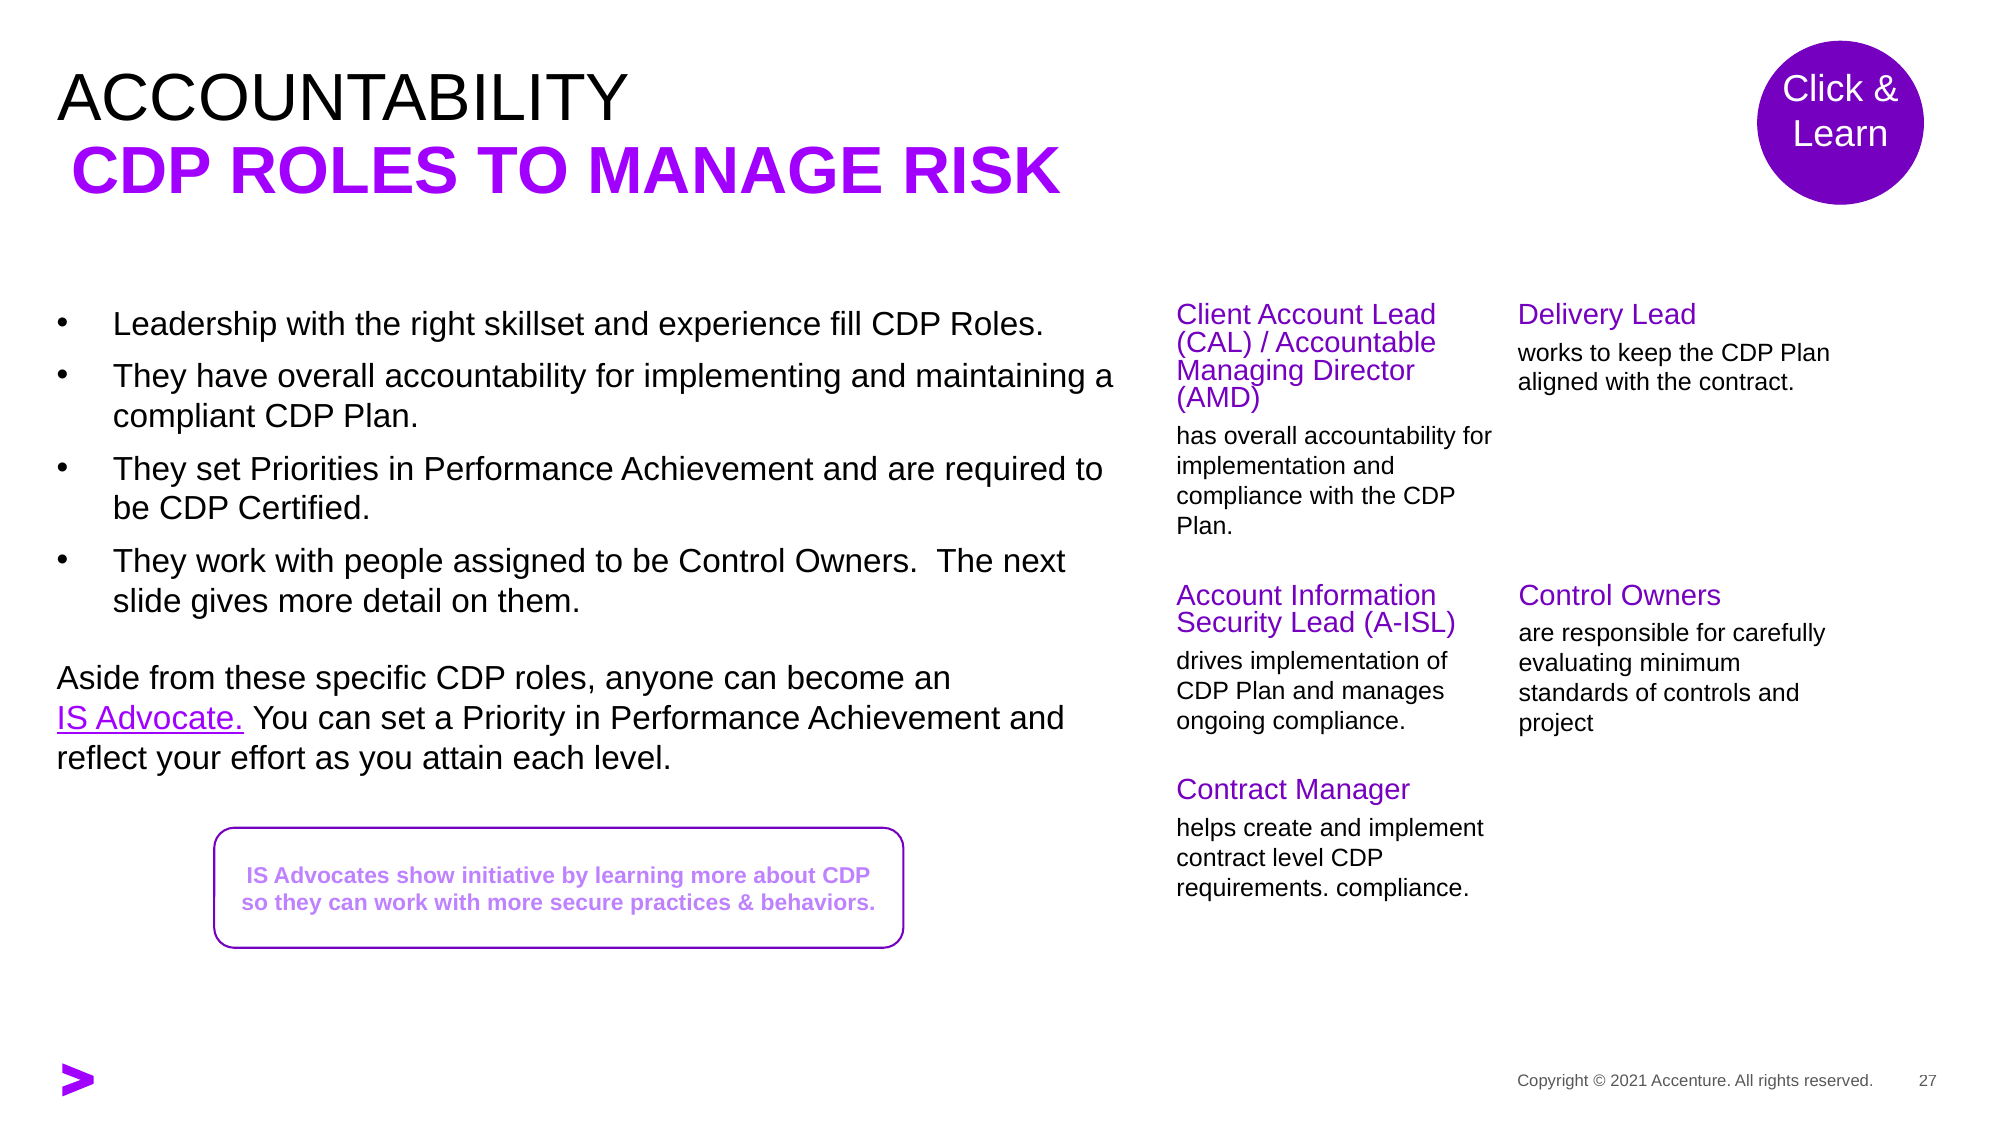

Click & Learn
# ACCOUNTABILITY
CDP ROLES TO MANAGE RISK
Leadership with the right skillset and experience fill CDP Roles.
They have overall accountability for implementing and maintaining a compliant CDP Plan.
They set Priorities in Performance Achievement and are required to be CDP Certified.
They work with people assigned to be Control Owners.  The next slide gives more detail on them.
Aside from these specific CDP roles, anyone can become an IS Advocate. You can set a Priority in Performance Achievement and reflect your effort as you attain each level.
Client Account Lead (CAL) / Accountable Managing Director (AMD)
has overall accountability for implementation and compliance with the CDP Plan.
Delivery Lead
works to keep the CDP Plan aligned with the contract.
Account Information Security Lead (A-ISL)
drives implementation of CDP Plan and manages ongoing compliance.
Control Owners
are responsible for carefully evaluating minimum standards of controls and project compliance.
Contract Manager
helps create and implement contract level CDP requirements. compliance.
IS Advocates show initiative by learning more about CDP so they can work with more secure practices & behaviors.
Copyright © 2021 Accenture. All rights reserved.
27